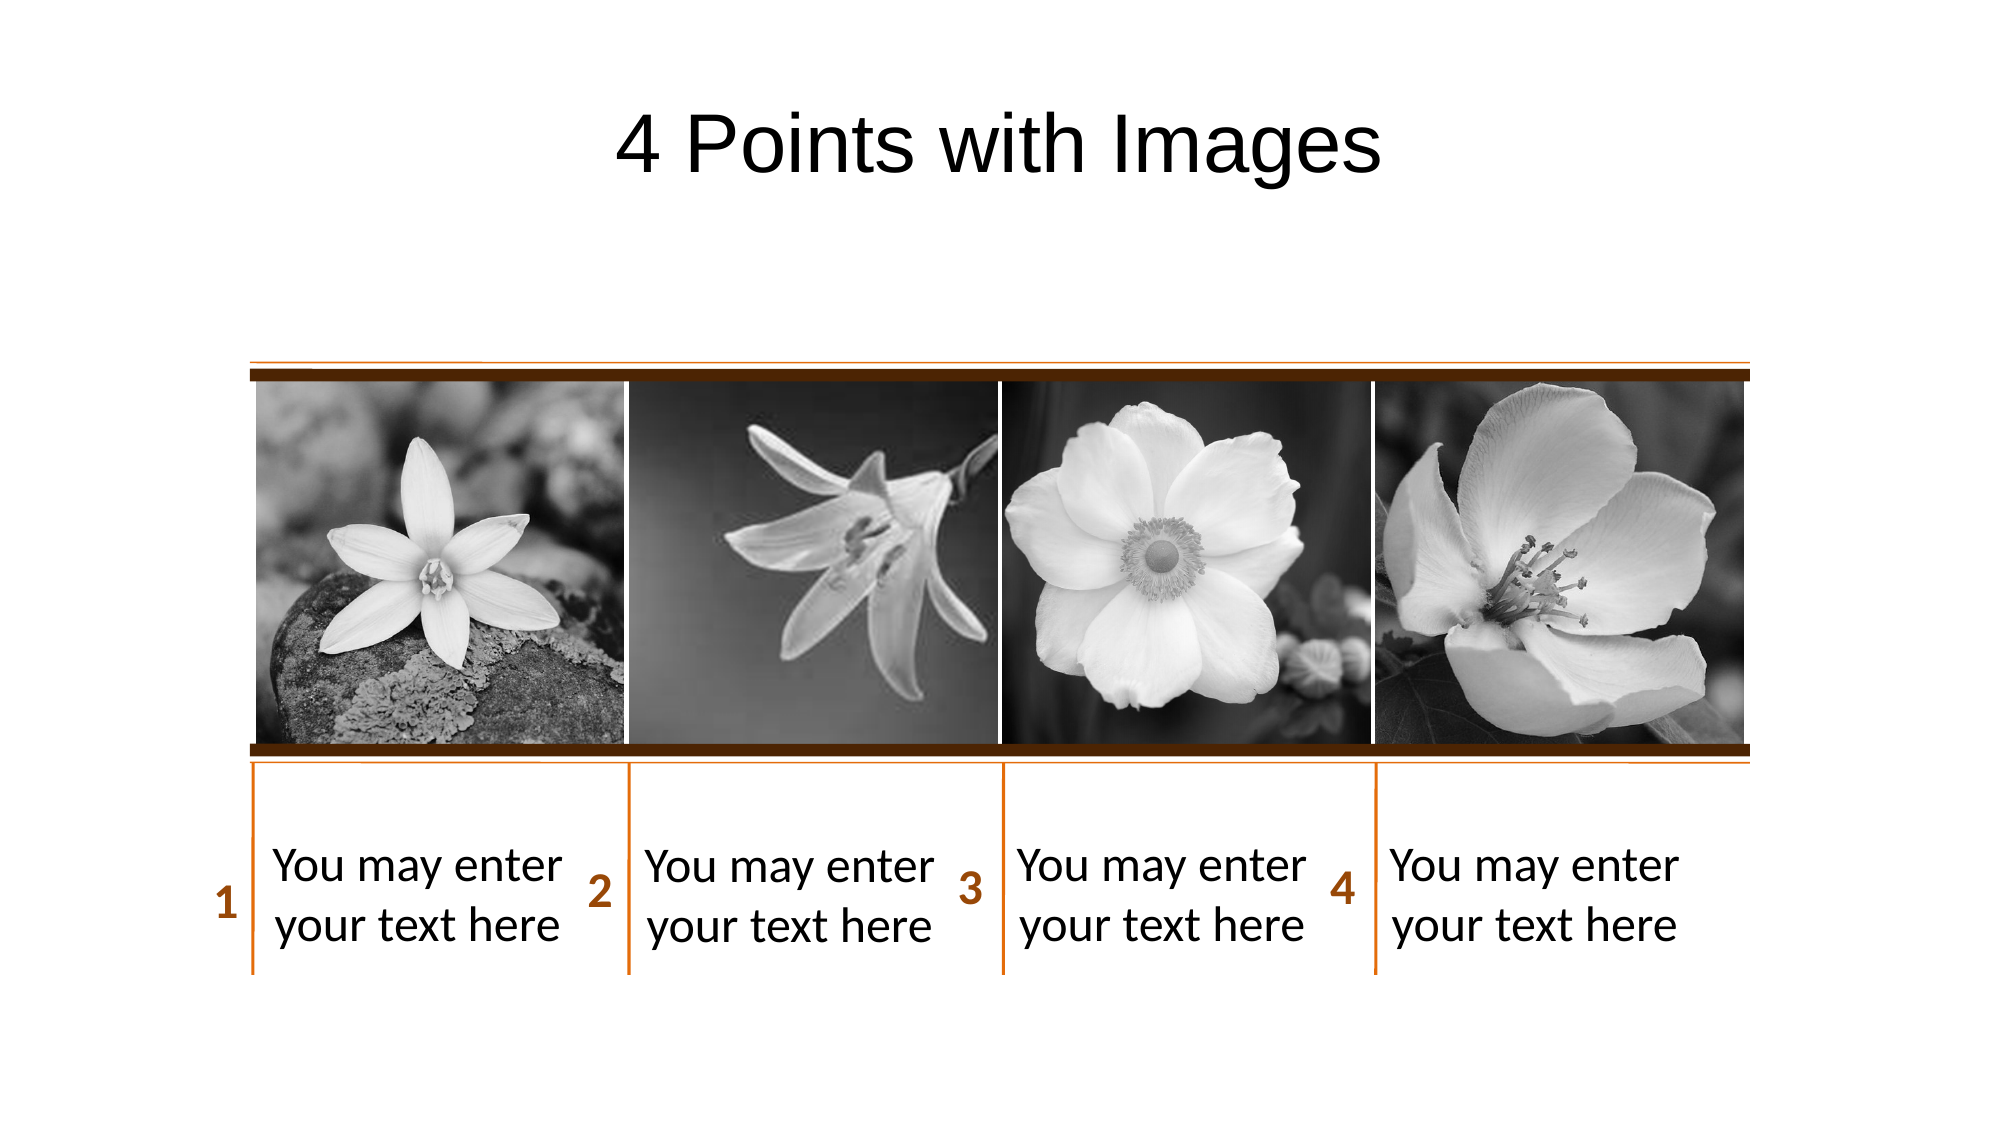

# 4 Points with Images

You may enter your text here
1
You may enter your text here
2
You may enter your text here
3
You may enter your text here
4